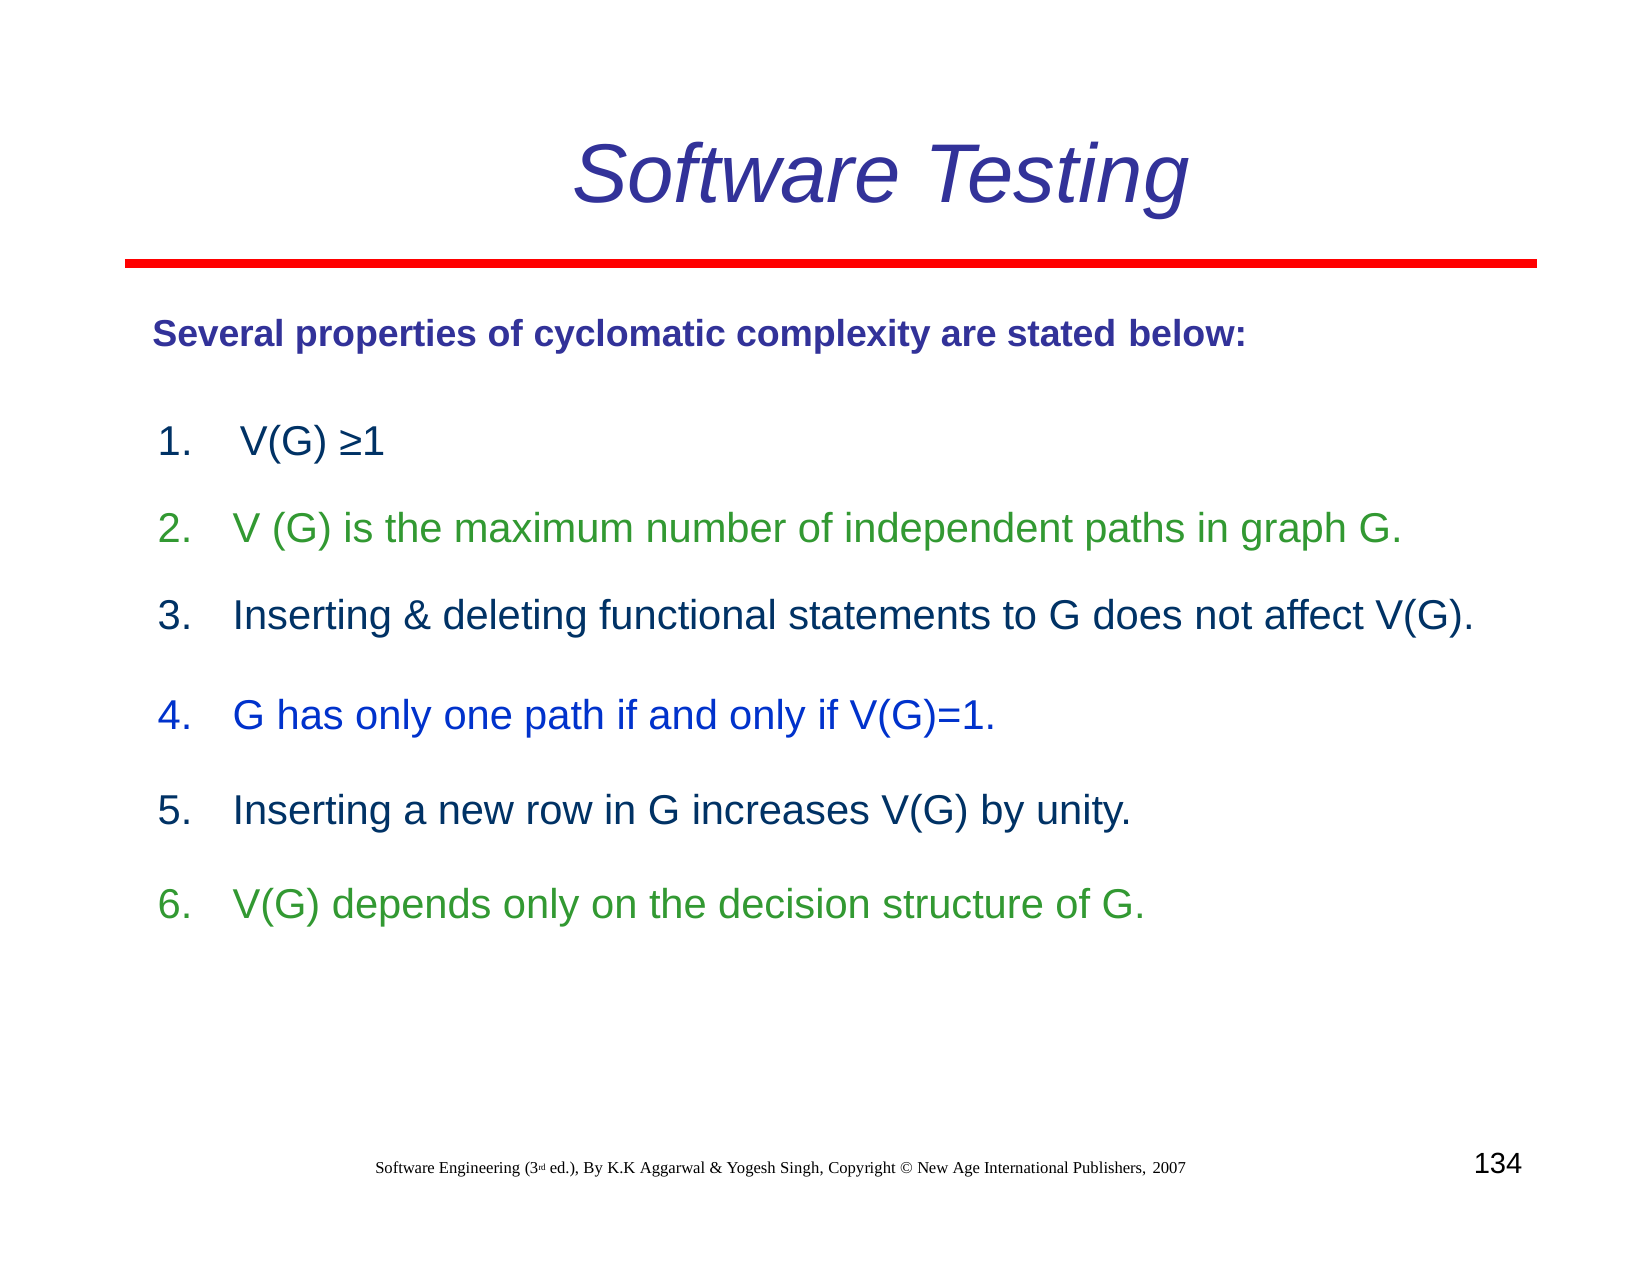

# Software Testing

Several properties of cyclomatic complexity are stated below:

1.	V(G) ≥1
V (G) is the maximum number of independent paths in graph G.
Inserting & deleting functional statements to G does not affect V(G).

G has only one path if and only if V(G)=1.

Inserting a new row in G increases V(G) by unity.

V(G) depends only on the decision structure of G.
134
Software Engineering (3rd  ed.), By K.K Aggarwal & Yogesh Singh, Copyright © New Age International Publishers, 2007